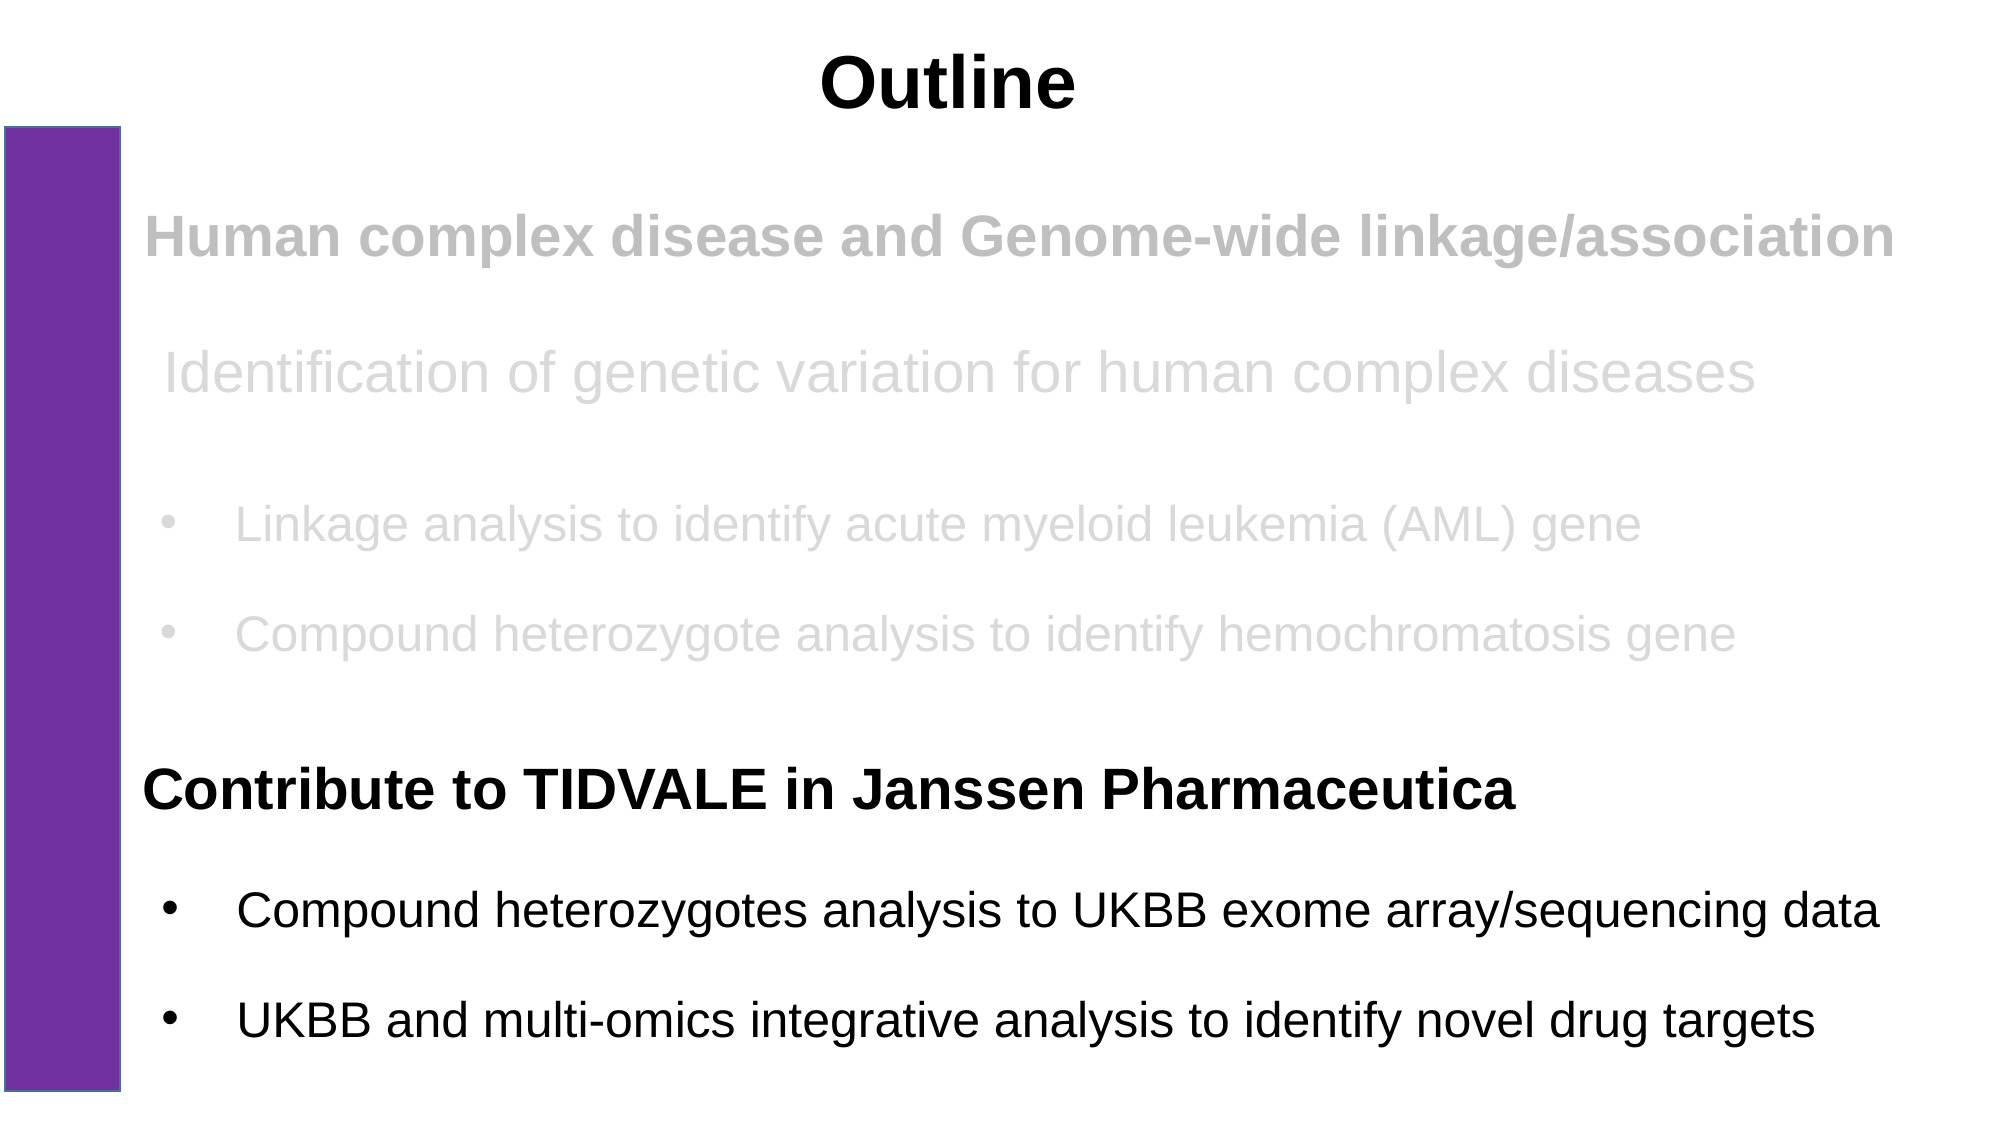

Outline

Human complex disease and Genome-wide linkage/association
Identification of genetic variation for human complex diseases

Linkage analysis to identify acute myeloid leukemia (AML) gene

Compound heterozygote analysis to identify hemochromatosis gene
Contribute to TIDVALE in Janssen Pharmaceutica
Compound heterozygotes analysis to UKBB exome array/sequencing data

UKBB and multi-omics integrative analysis to identify novel drug targets